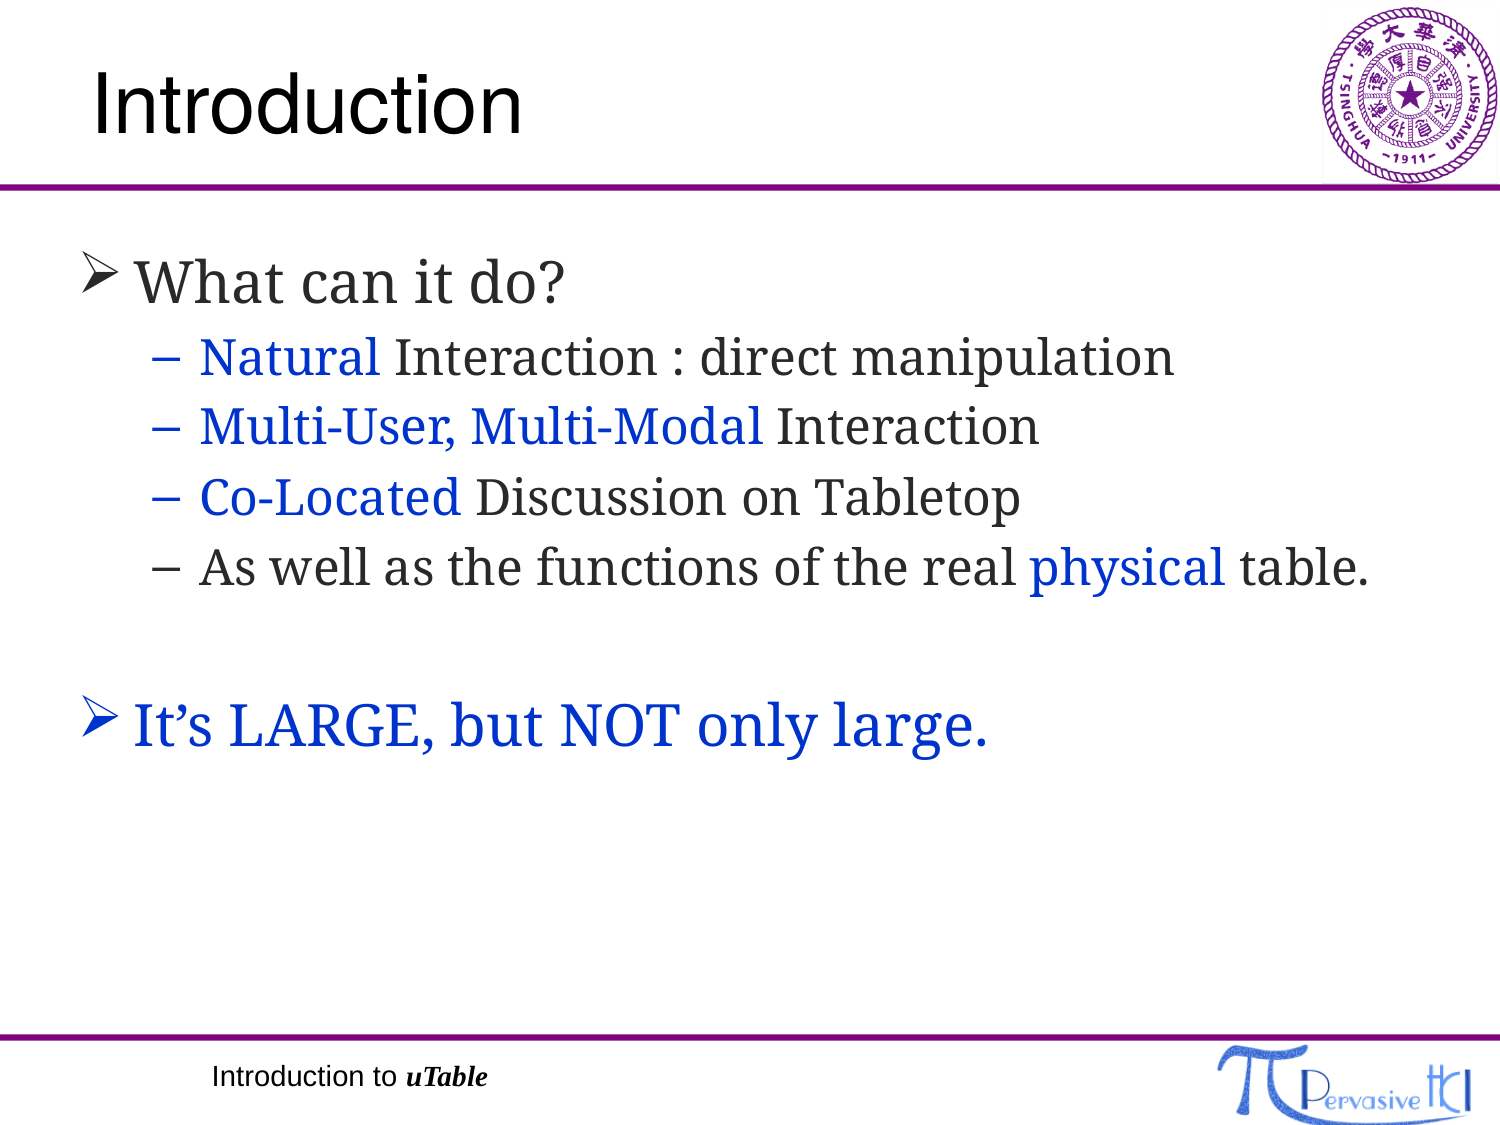

# Introduction
What can it do?
Natural Interaction : direct manipulation
Multi-User, Multi-Modal Interaction
Co-Located Discussion on Tabletop
As well as the functions of the real physical table.

It’s LARGE, but NOT only large.

Introduction to uTable